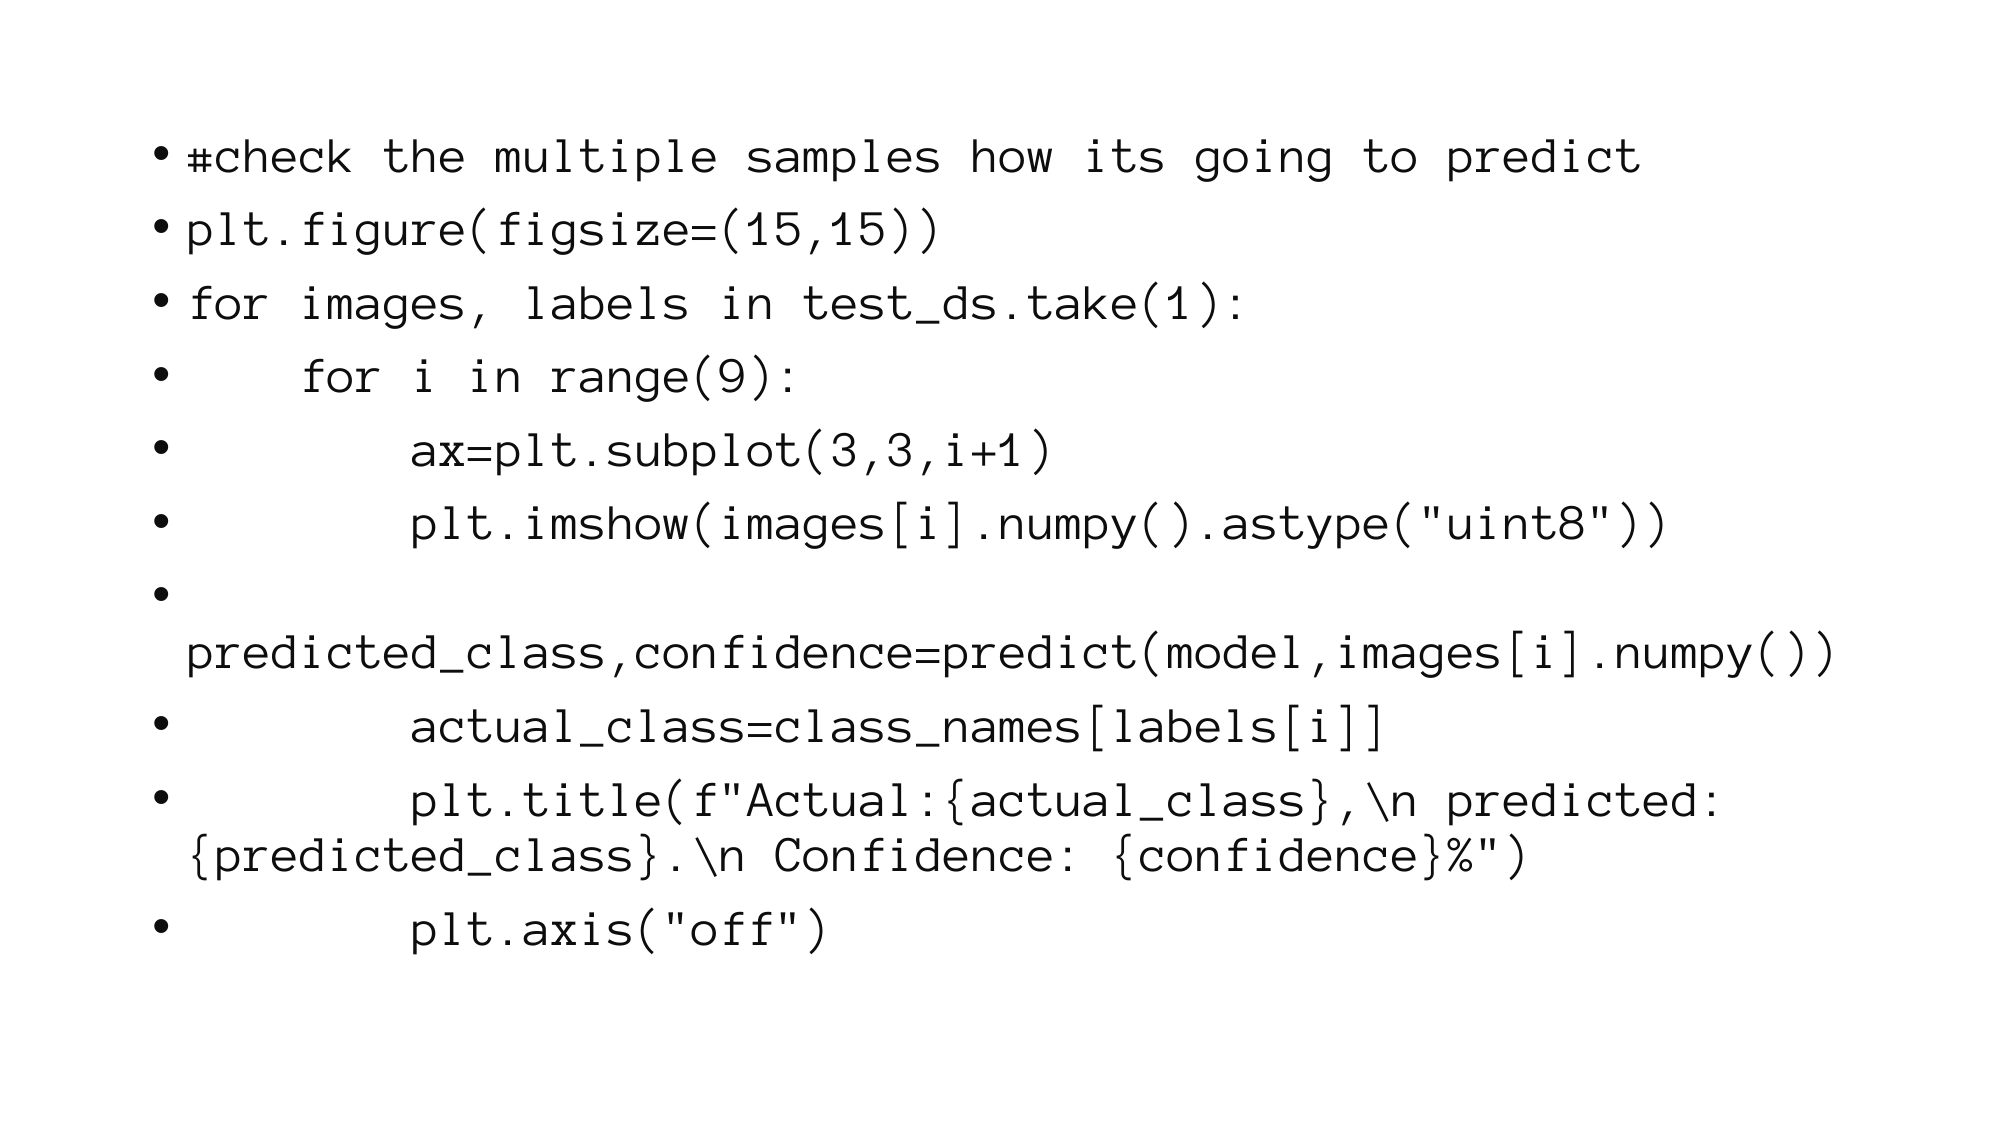

#check the multiple samples how its going to predict
plt.figure(figsize=(15,15))
for images, labels in test_ds.take(1):
    for i in range(9):
        ax=plt.subplot(3,3,i+1)
        plt.imshow(images[i].numpy().astype("uint8"))
        predicted_class,confidence=predict(model,images[i].numpy())
        actual_class=class_names[labels[i]]
        plt.title(f"Actual:{actual_class},\n predicted: {predicted_class}.\n Confidence: {confidence}%")
        plt.axis("off")